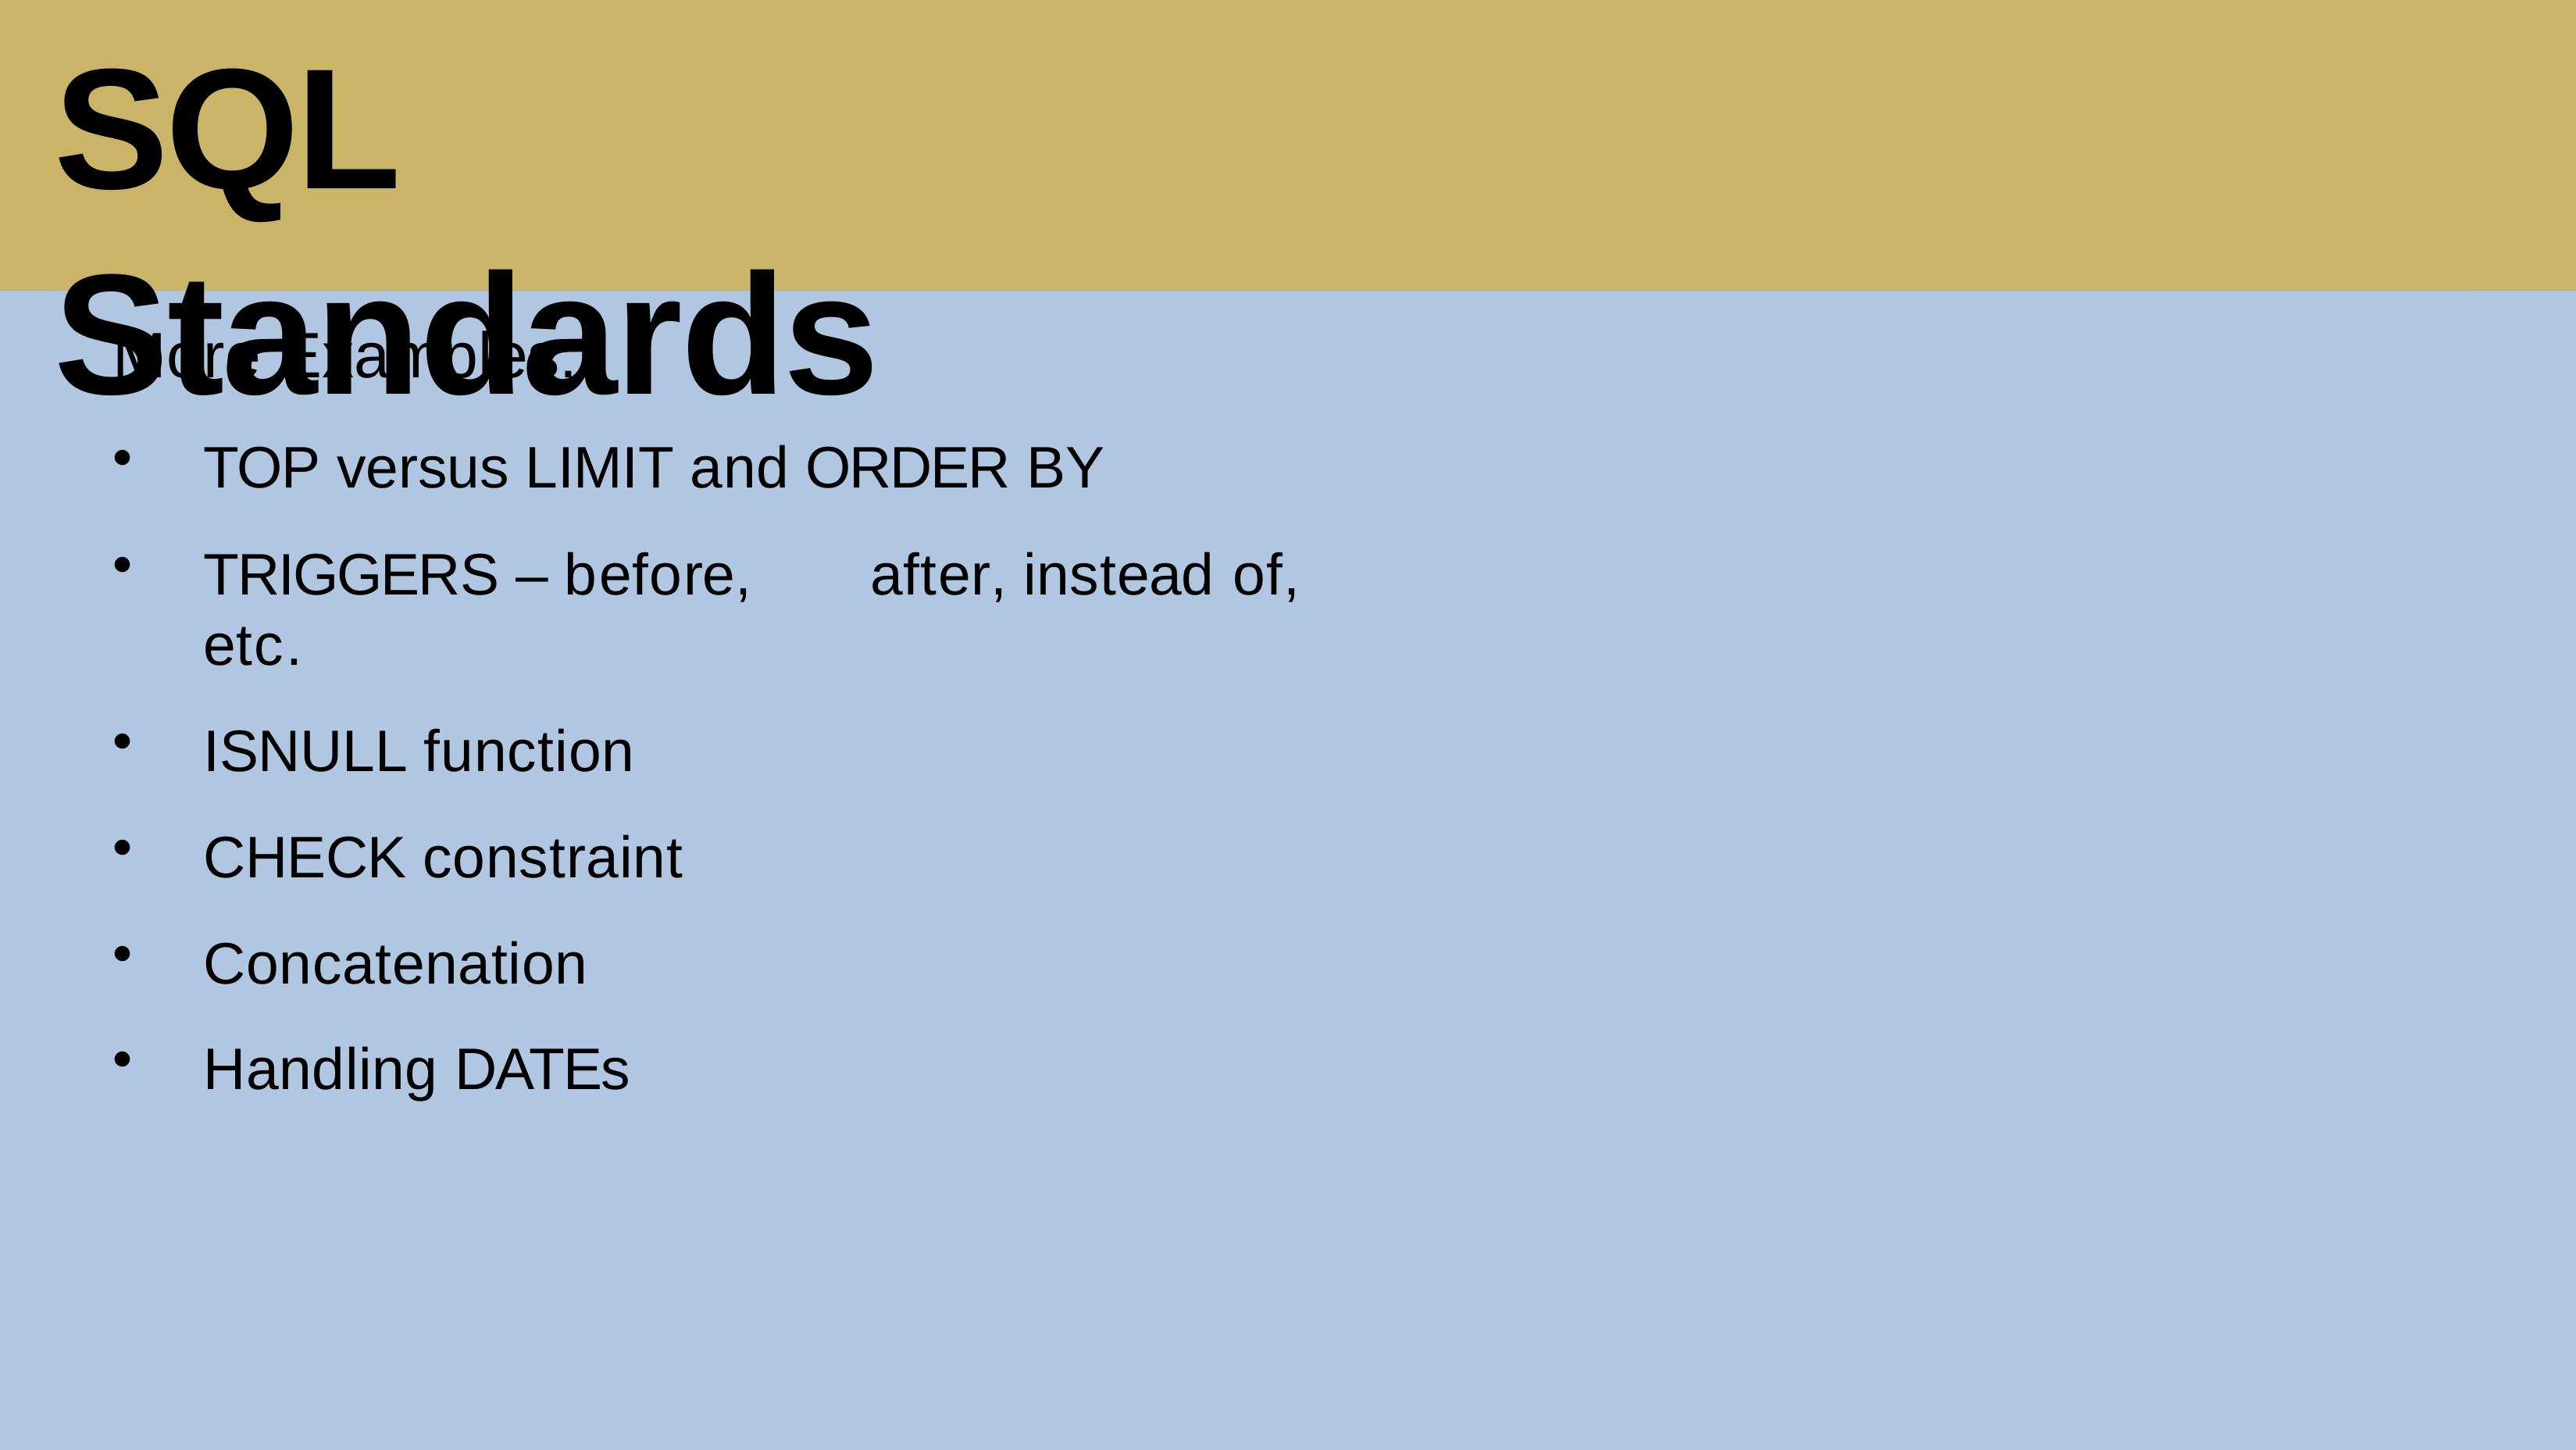

# SQL Standards
More Examples:
TOP versus LIMIT and ORDER BY
TRIGGERS – before,	after, instead of,	etc.
ISNULL function
CHECK constraint
Concatenation
Handling DATEs